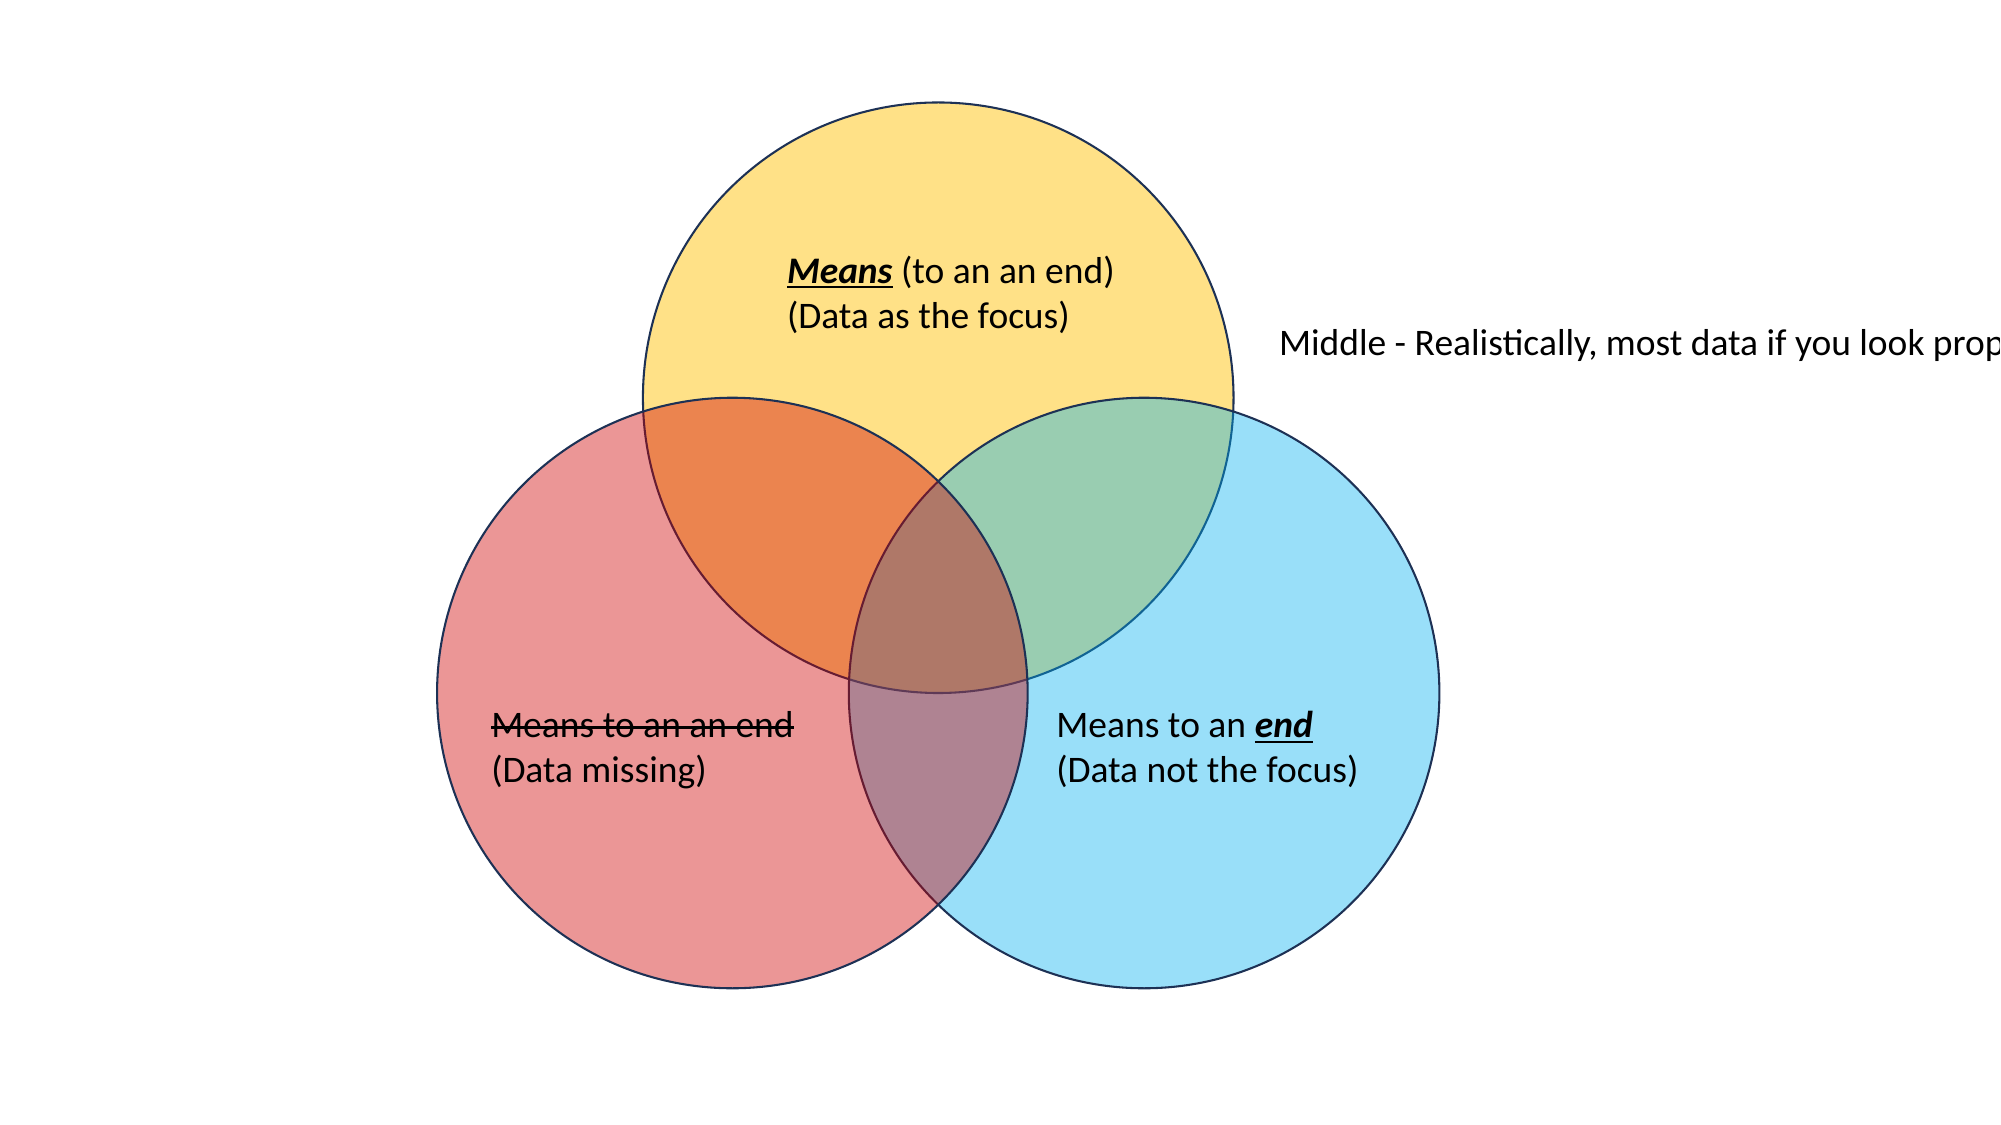

Means (to an an end)
(Data as the focus)
Middle - Realistically, most data if you look properly

Means to an an end
(Data missing)
Means to an end
(Data not the focus)